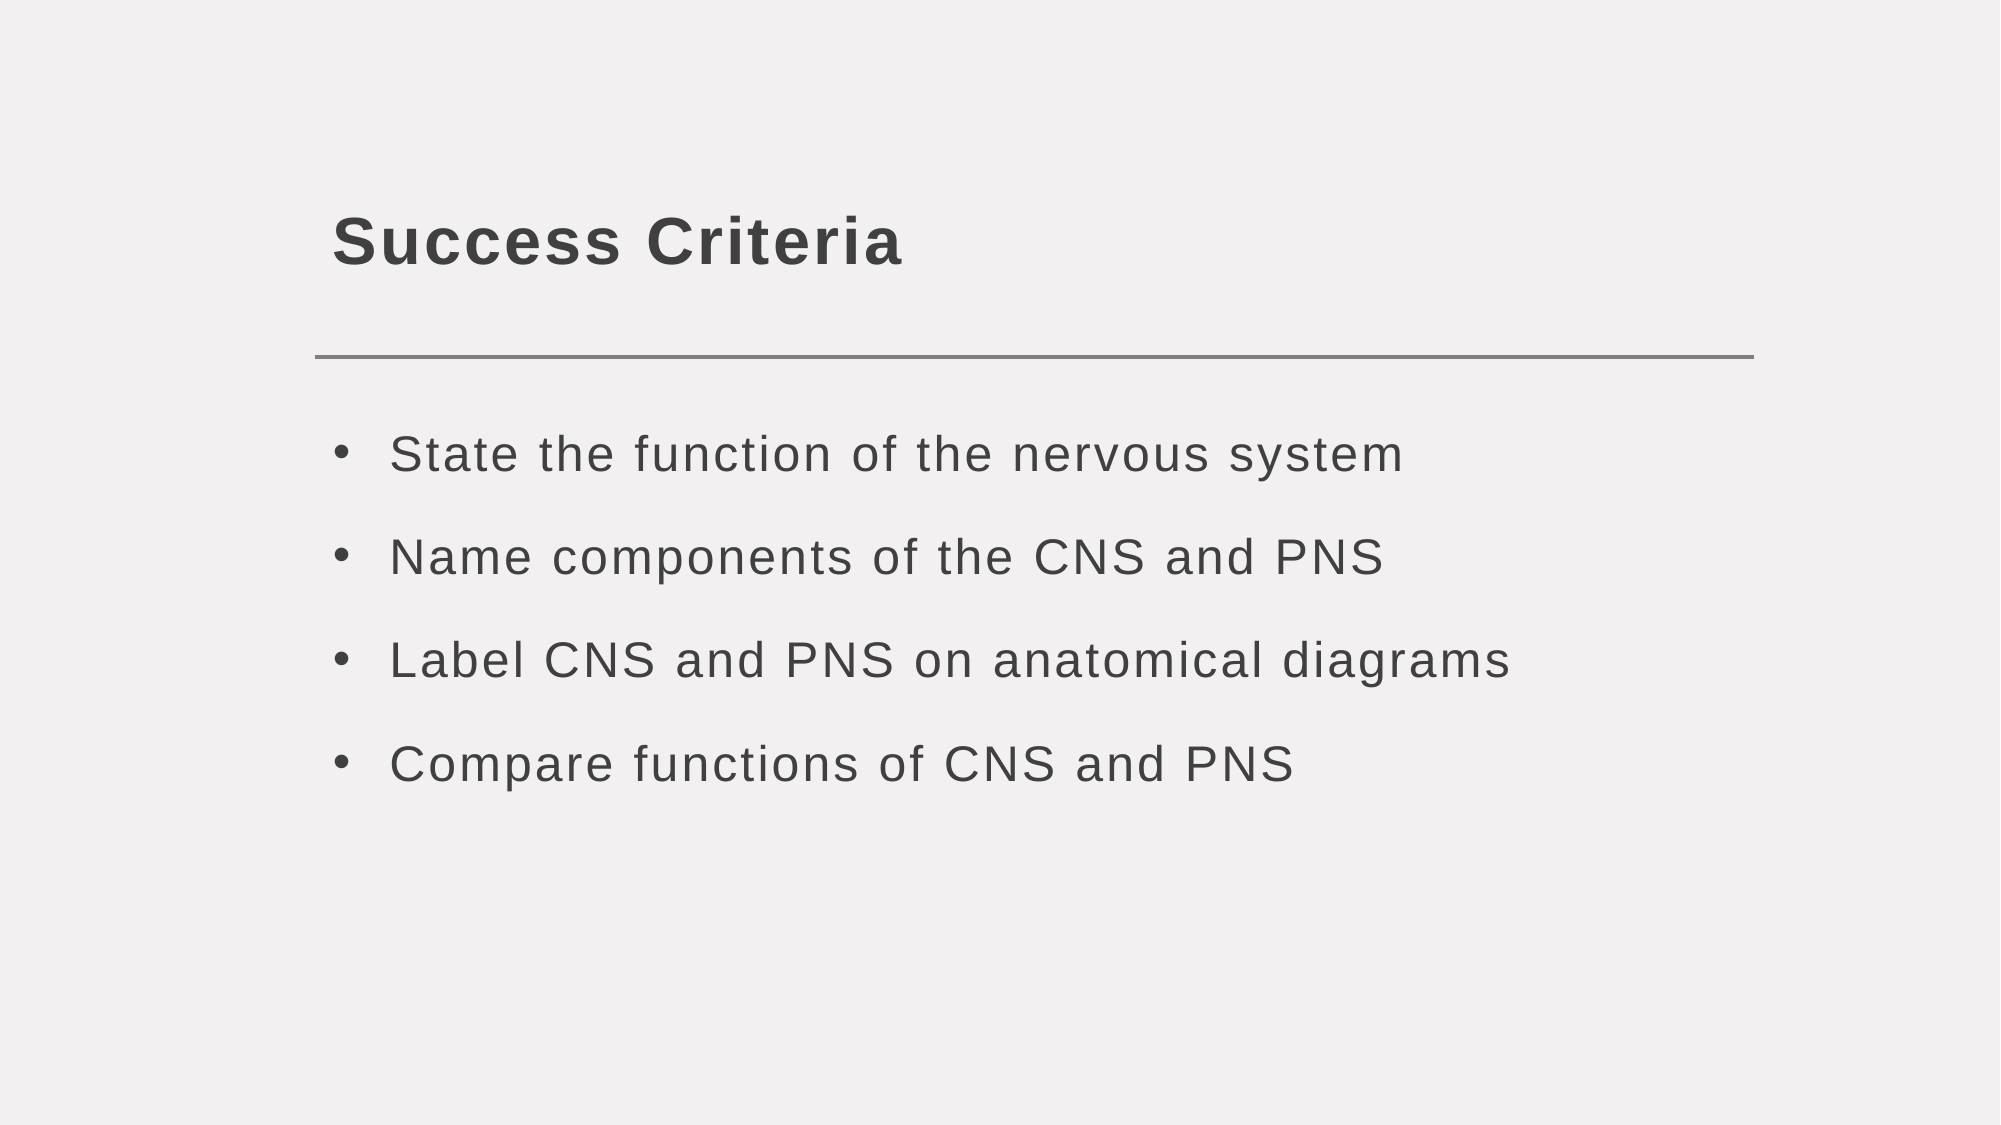

# Success Criteria
State the function of the nervous system
Name components of the CNS and PNS
Label CNS and PNS on anatomical diagrams
Compare functions of CNS and PNS